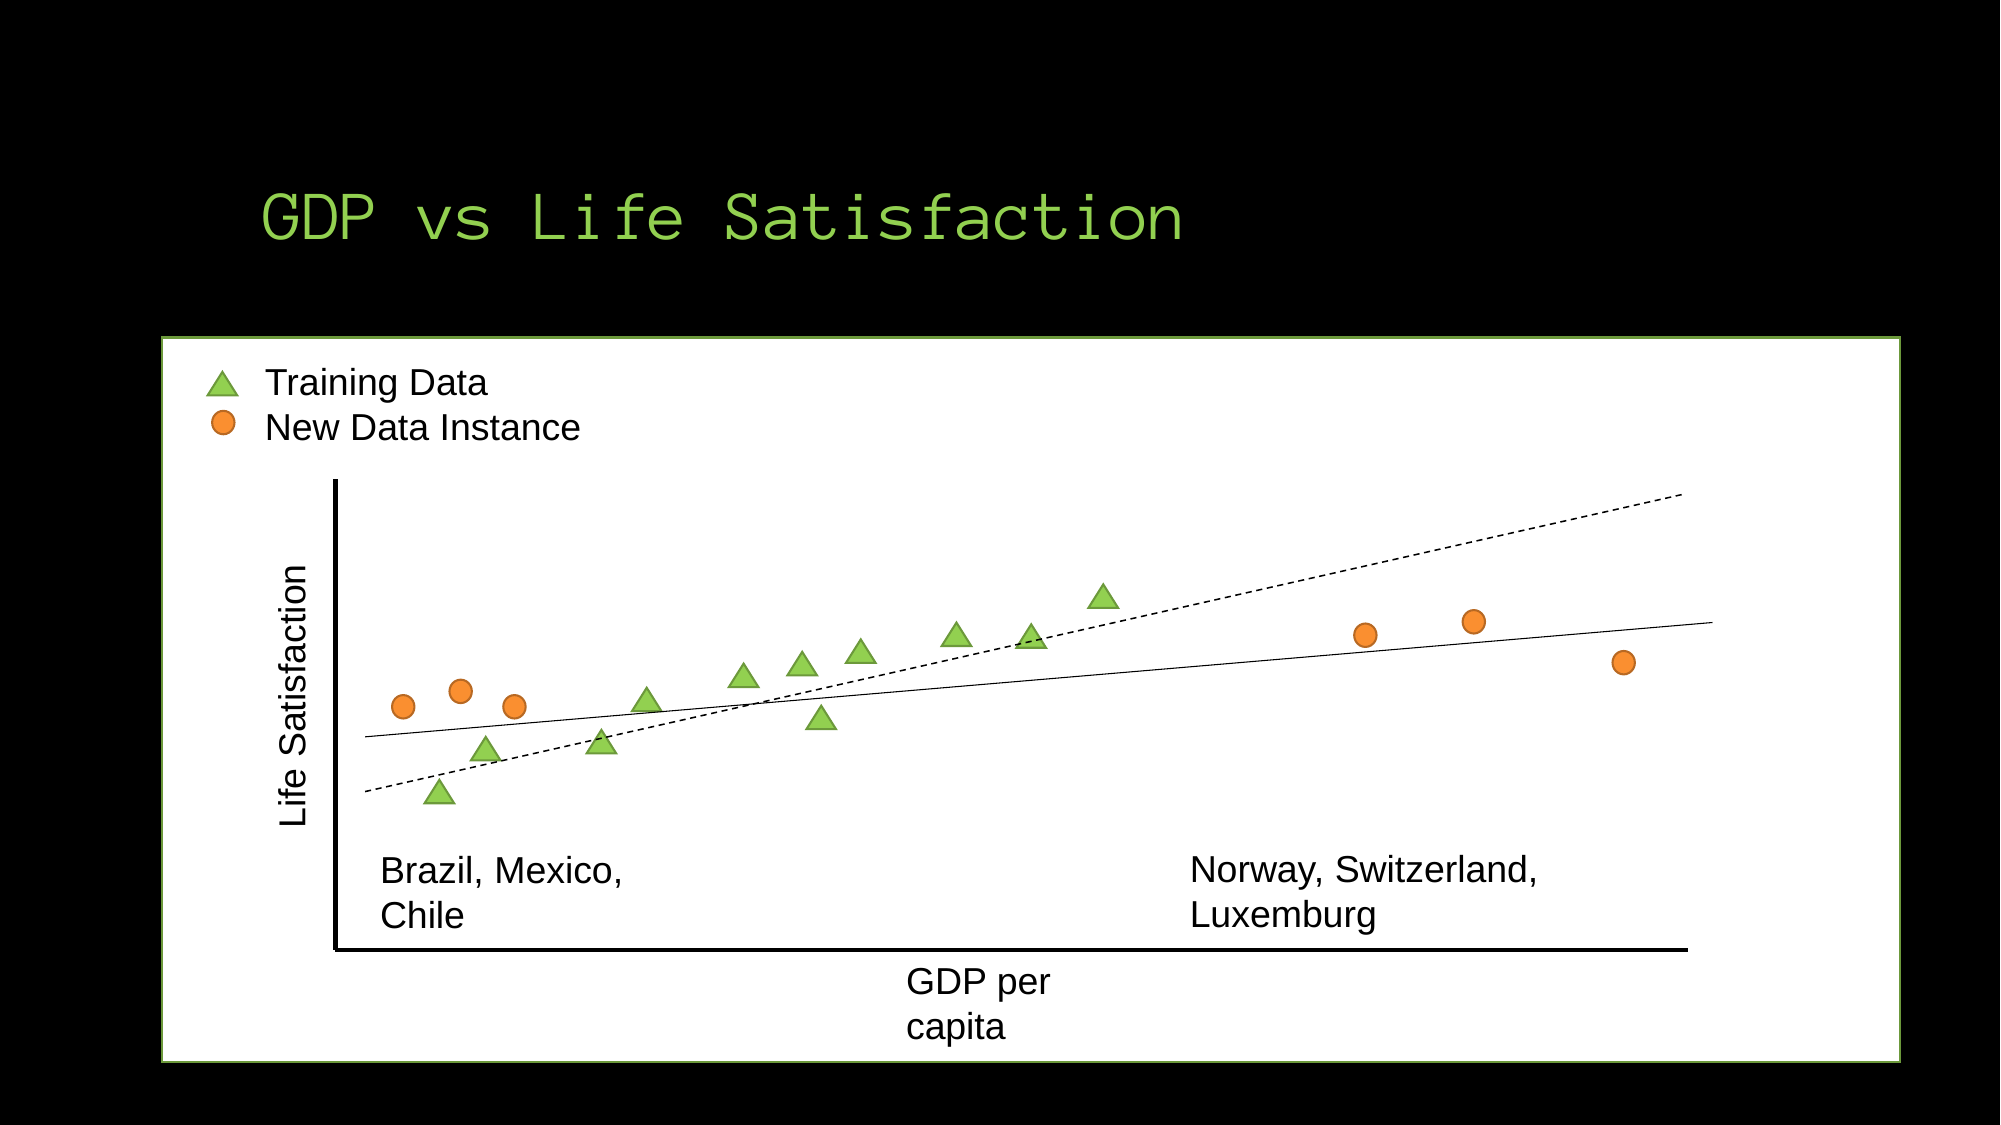

# GDP vs Life Satisfaction

Training Data
New Data Instance

Life Satisfaction

Norway, Switzerland, Luxemburg
Brazil, Mexico, Chile
GDP per capita